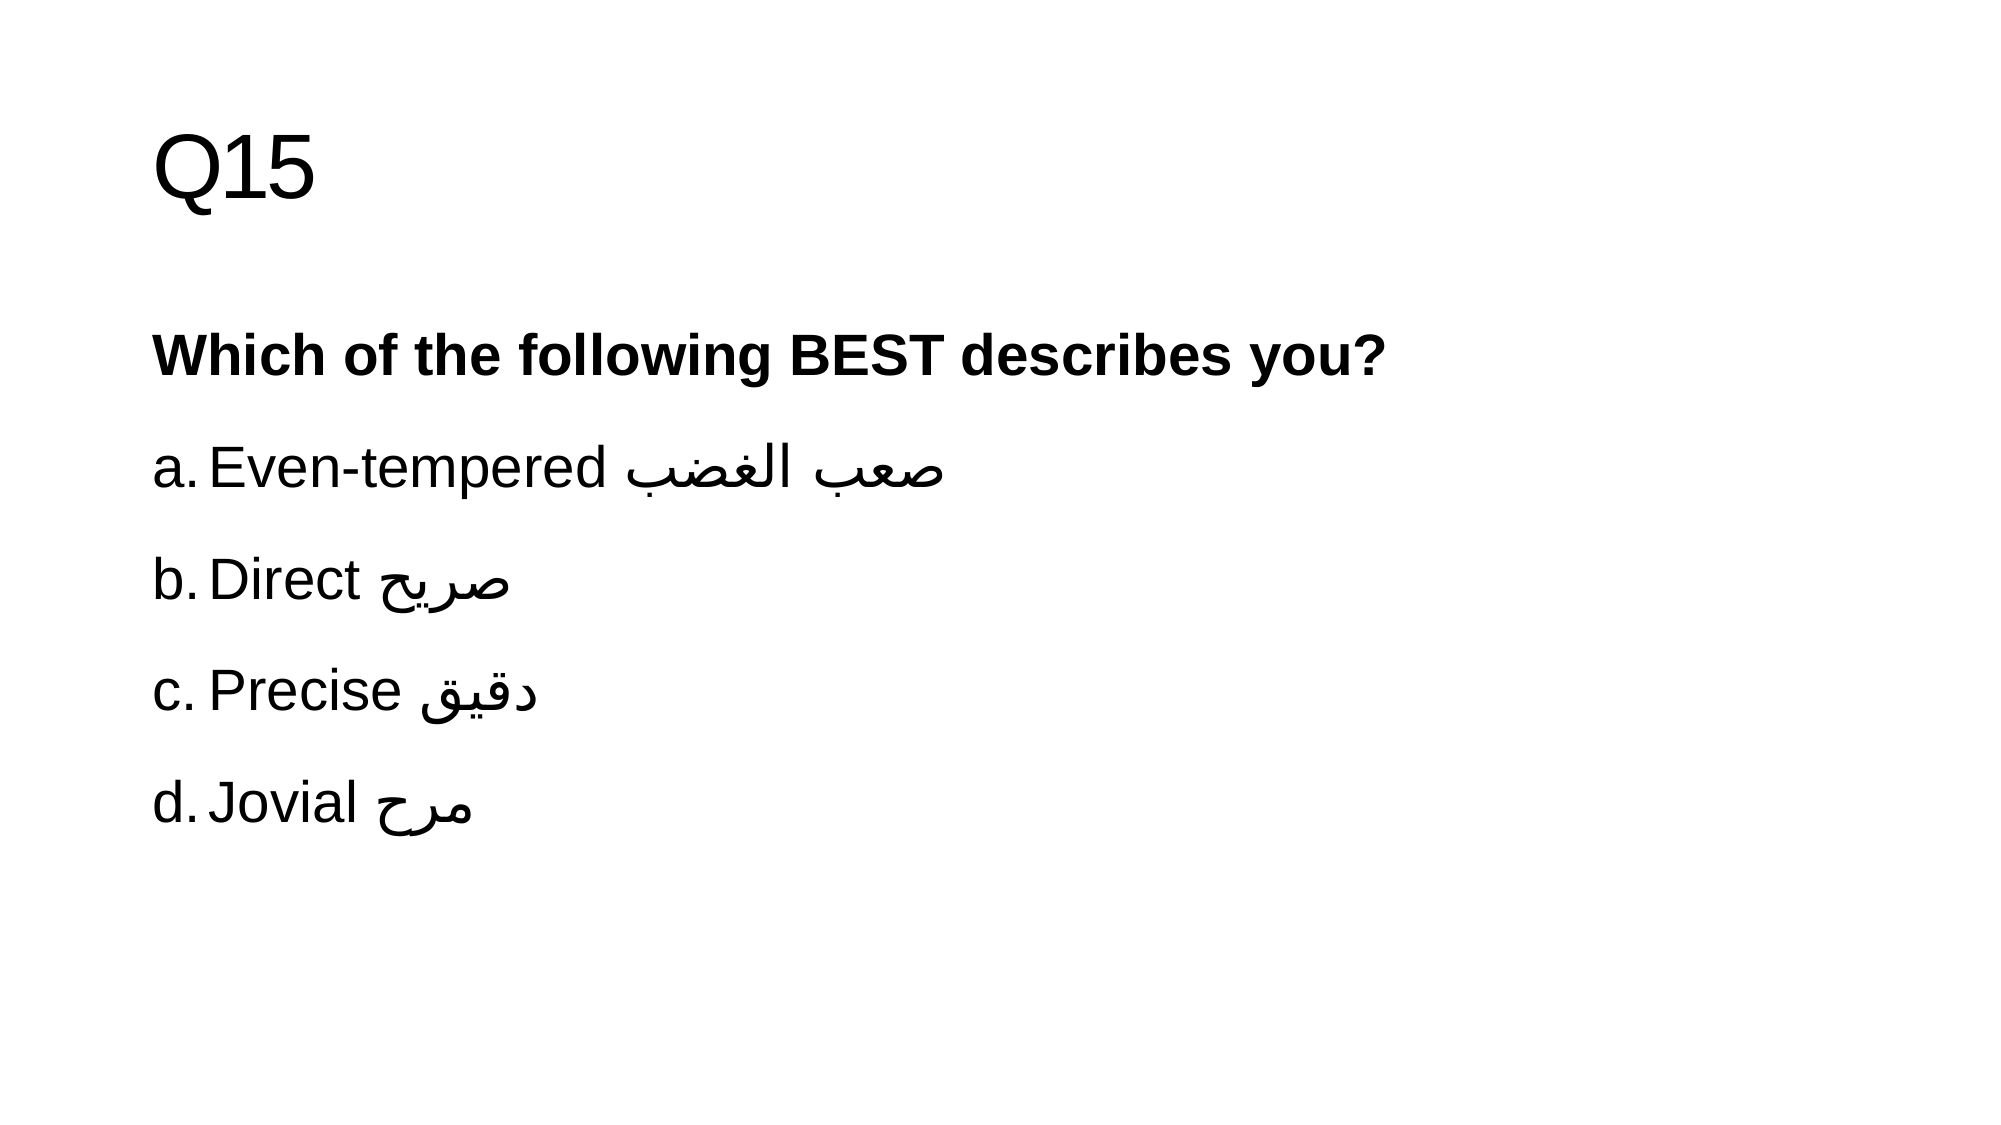

# Q15
Which of the following BEST describes you?
Even-tempered صعب الغضب
Direct صريح
Precise دقيق
Jovial مرح